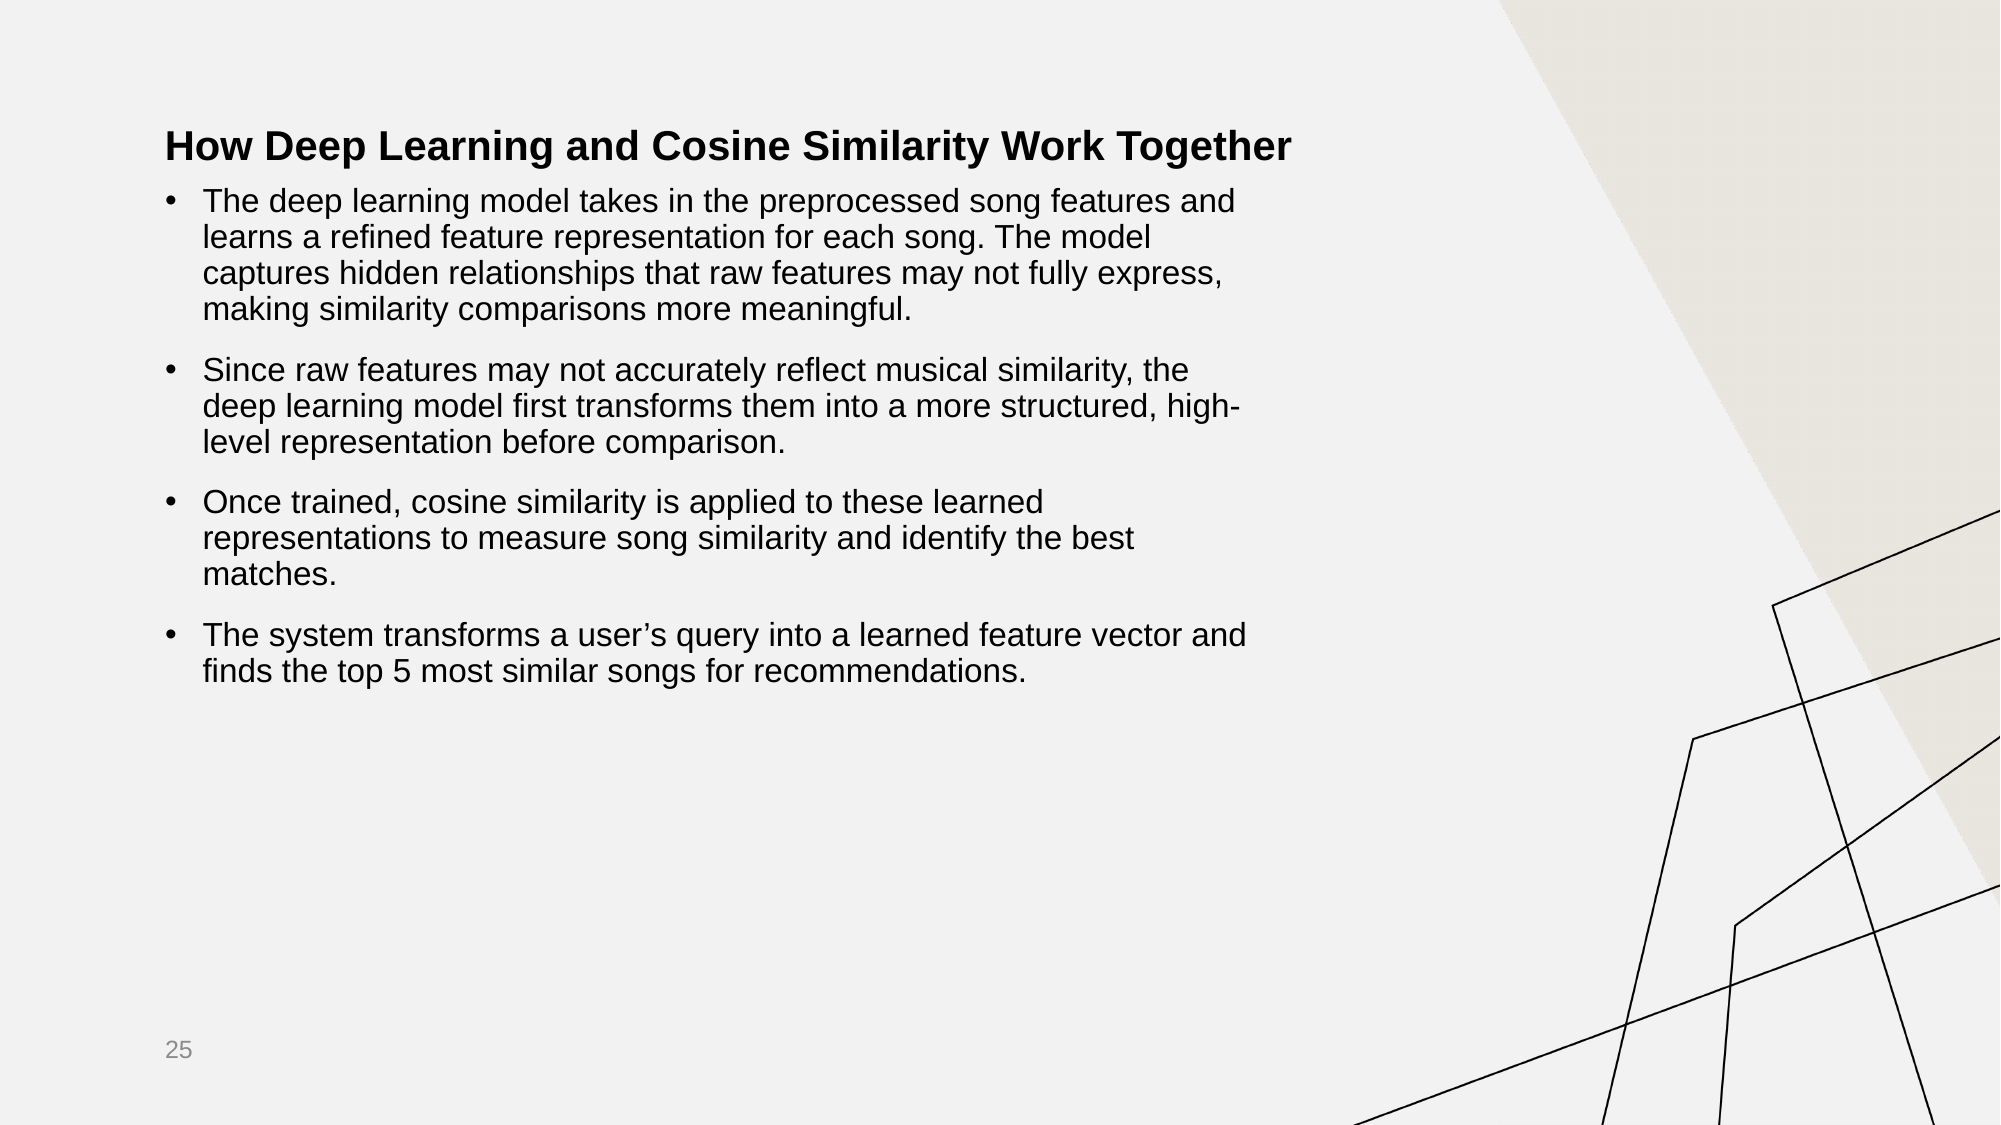

How Deep Learning and Cosine Similarity Work Together
The deep learning model takes in the preprocessed song features and learns a refined feature representation for each song. The model captures hidden relationships that raw features may not fully express,  making similarity comparisons more meaningful.
Since raw features may not accurately reflect musical similarity, the deep learning model first transforms them into a more structured, high-level representation before comparison.
Once trained, cosine similarity is applied to these learned representations to measure song similarity and identify the best matches.
The system transforms a user’s query into a learned feature vector and finds the top 5 most similar songs for recommendations.

25